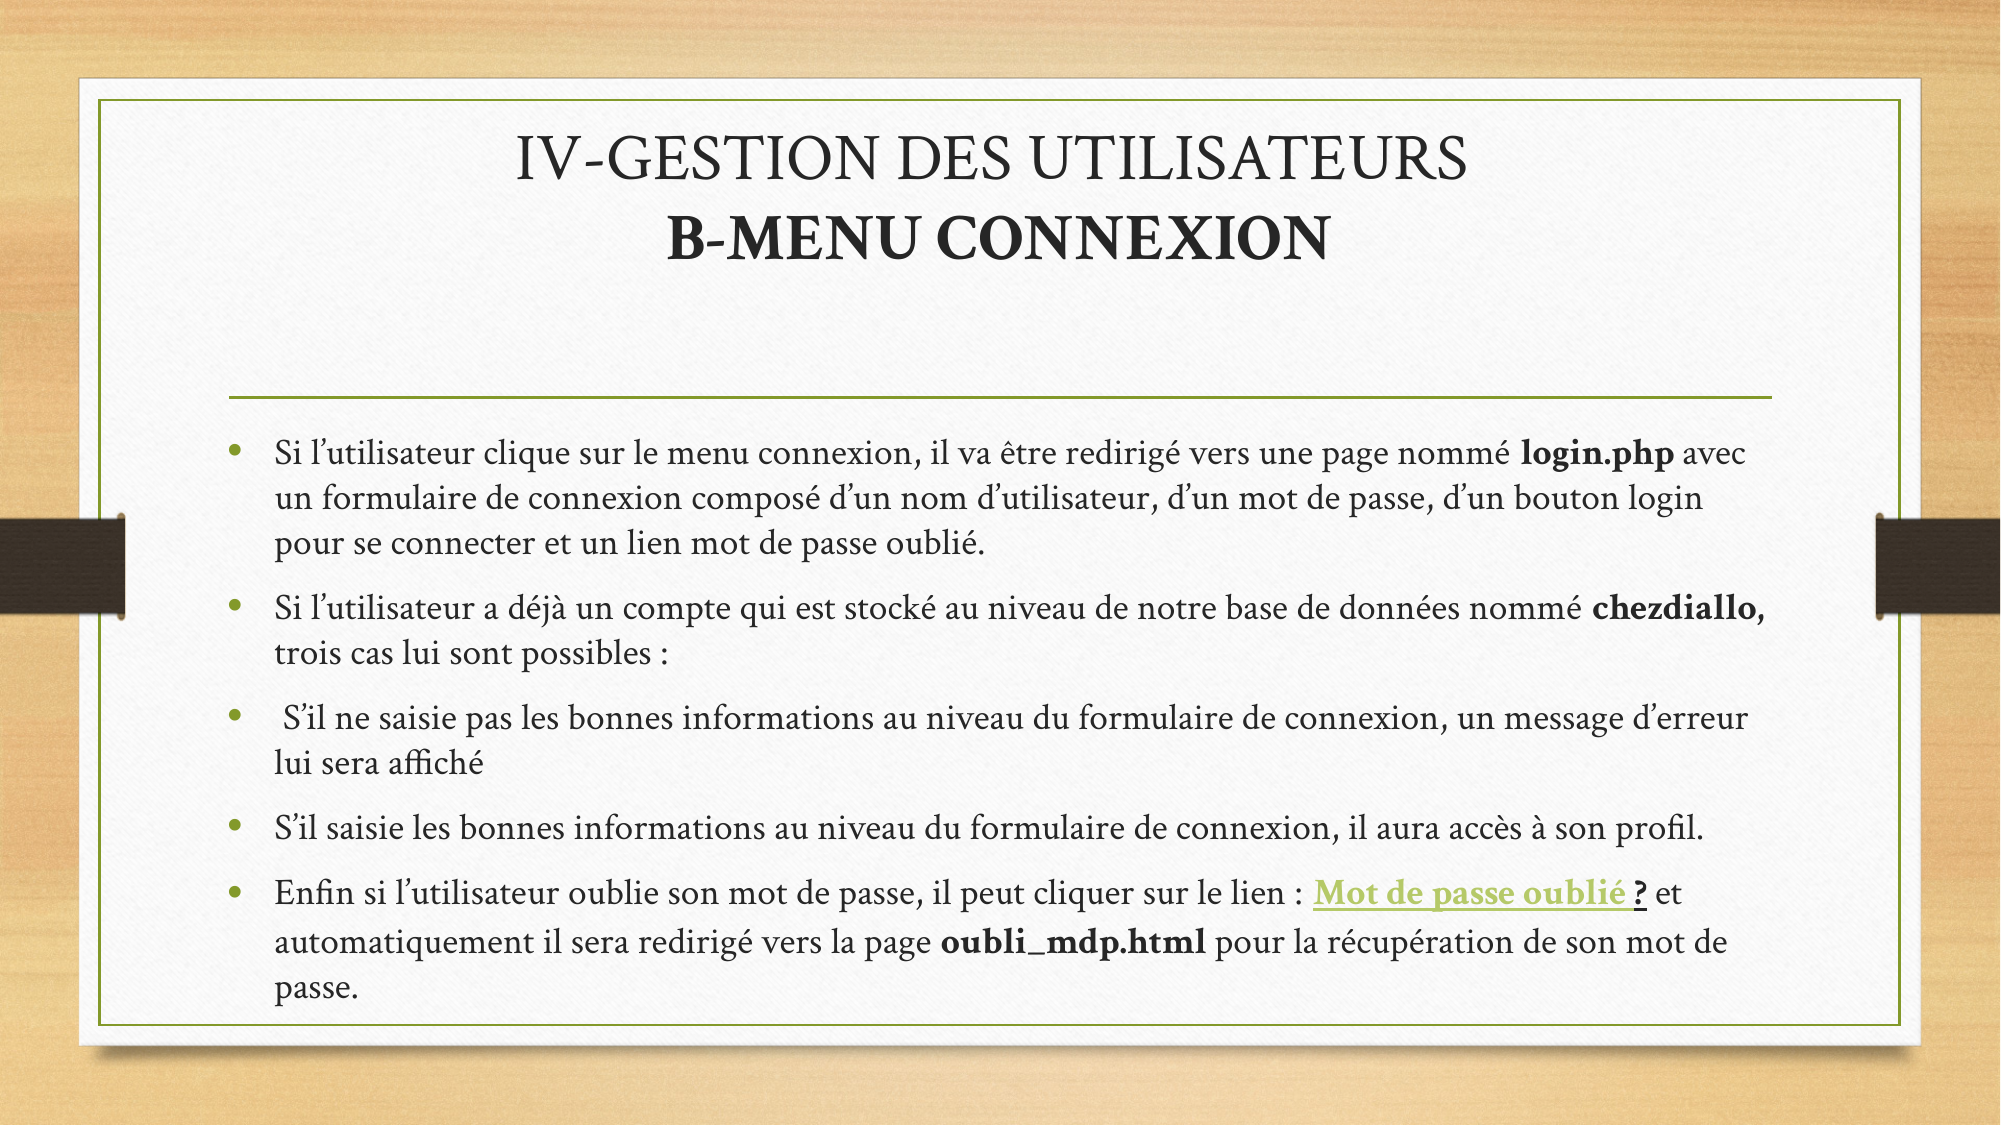

# IV-GESTION DES UTILISATEURS B-MENU CONNEXION
Si l’utilisateur clique sur le menu connexion, il va être redirigé vers une page nommé login.php avec un formulaire de connexion composé d’un nom d’utilisateur, d’un mot de passe, d’un bouton login pour se connecter et un lien mot de passe oublié.
Si l’utilisateur a déjà un compte qui est stocké au niveau de notre base de données nommé chezdiallo, trois cas lui sont possibles :
 S’il ne saisie pas les bonnes informations au niveau du formulaire de connexion, un message d’erreur lui sera affiché
S’il saisie les bonnes informations au niveau du formulaire de connexion, il aura accès à son profil.
Enfin si l’utilisateur oublie son mot de passe, il peut cliquer sur le lien : Mot de passe oublié ? et automatiquement il sera redirigé vers la page oubli_mdp.html pour la récupération de son mot de passe.